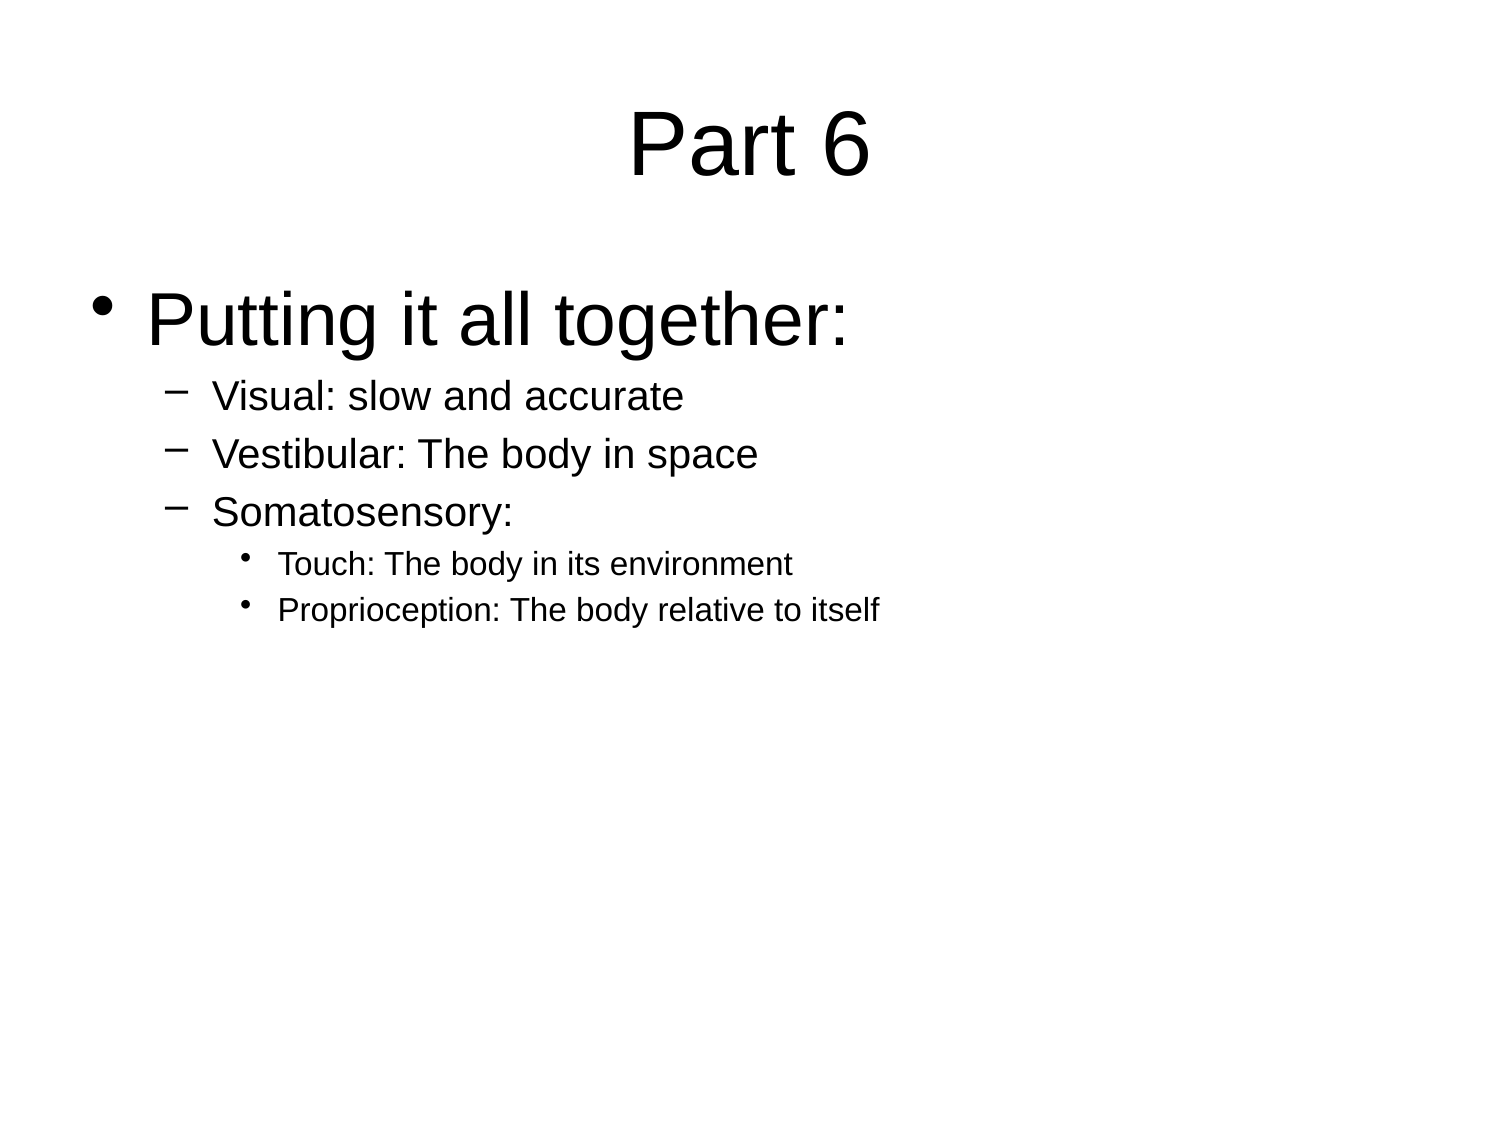

# Part 6
Putting it all together:
Visual: slow and accurate
Vestibular: The body in space
Somatosensory:
Touch: The body in its environment
Proprioception: The body relative to itself